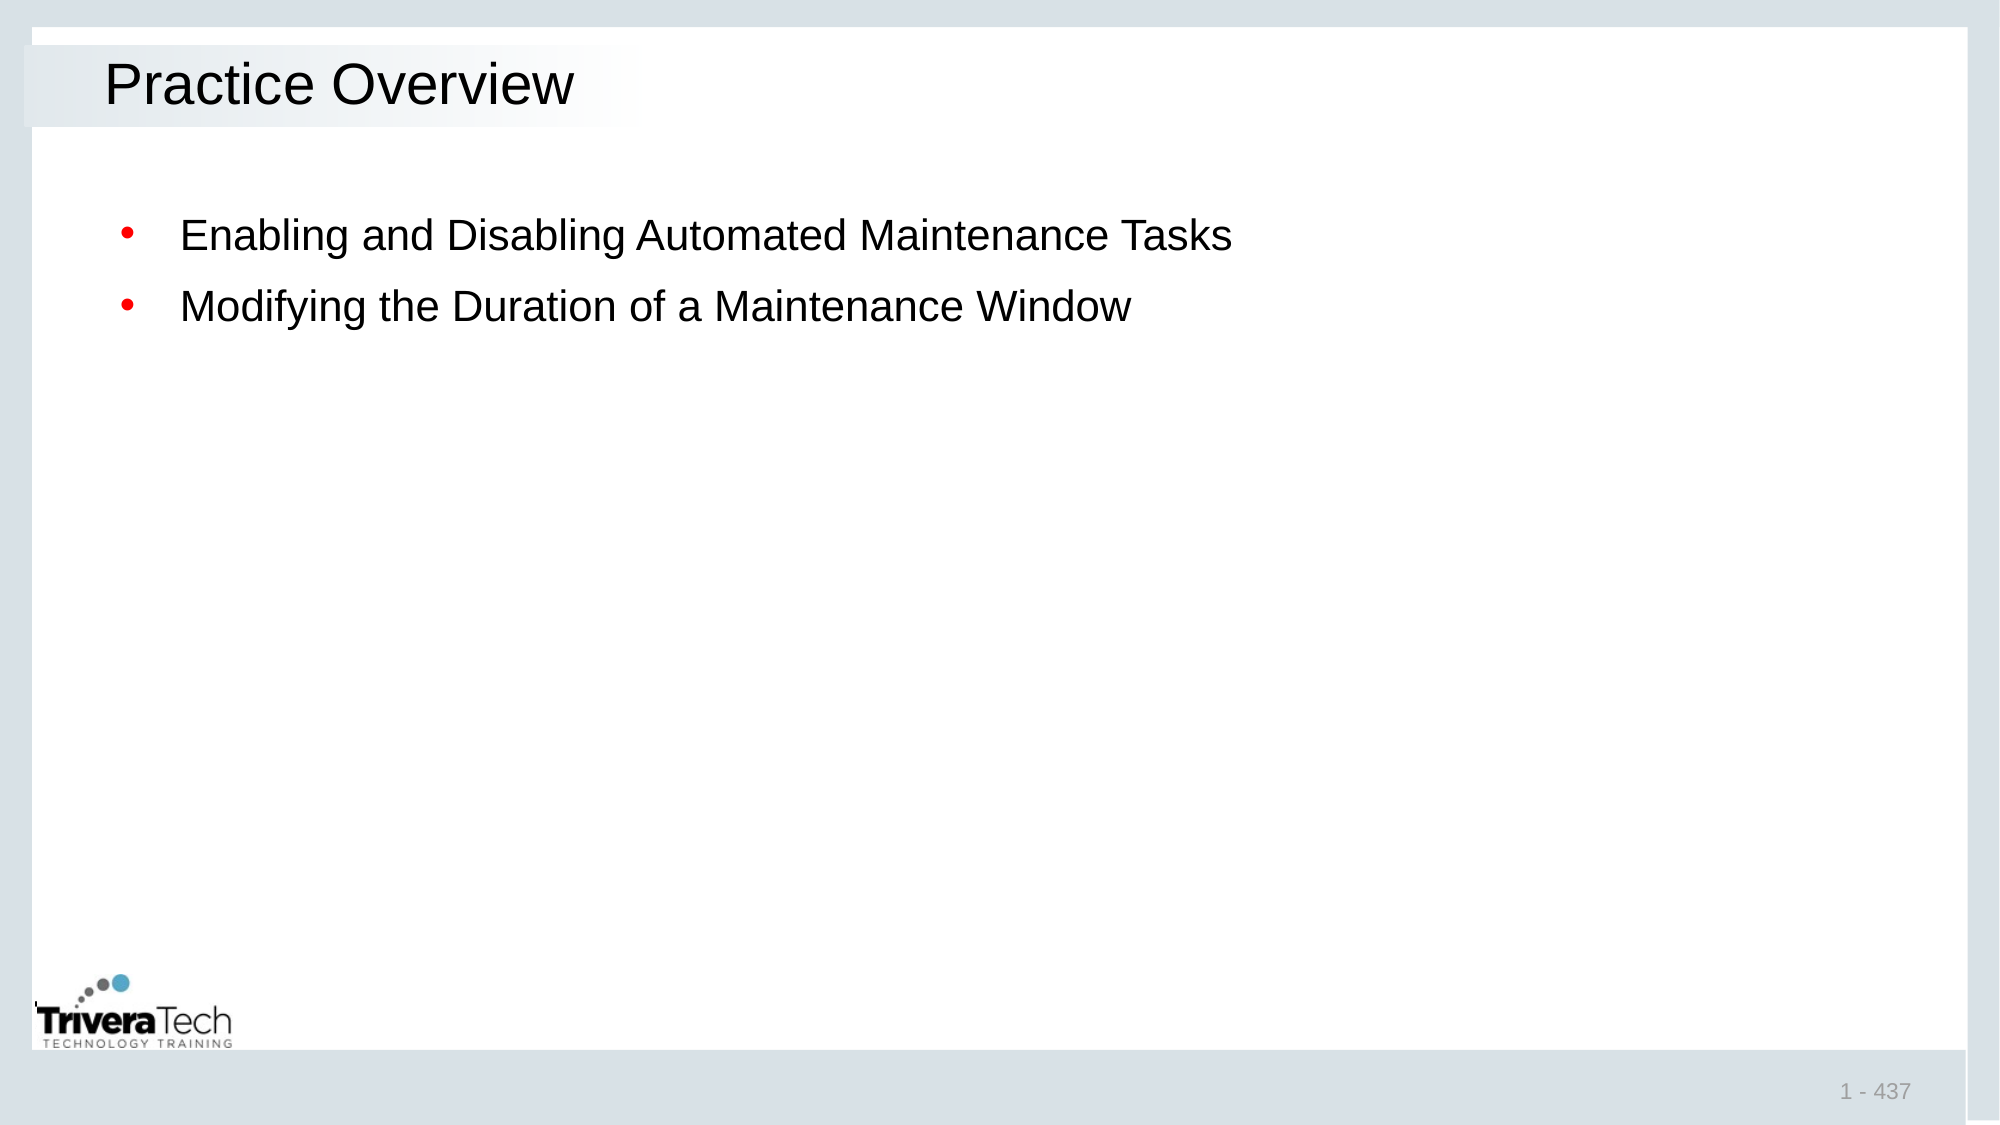

# Practice Overview

Enabling and Disabling Automated Maintenance Tasks
Modifying the Duration of a Maintenance Window